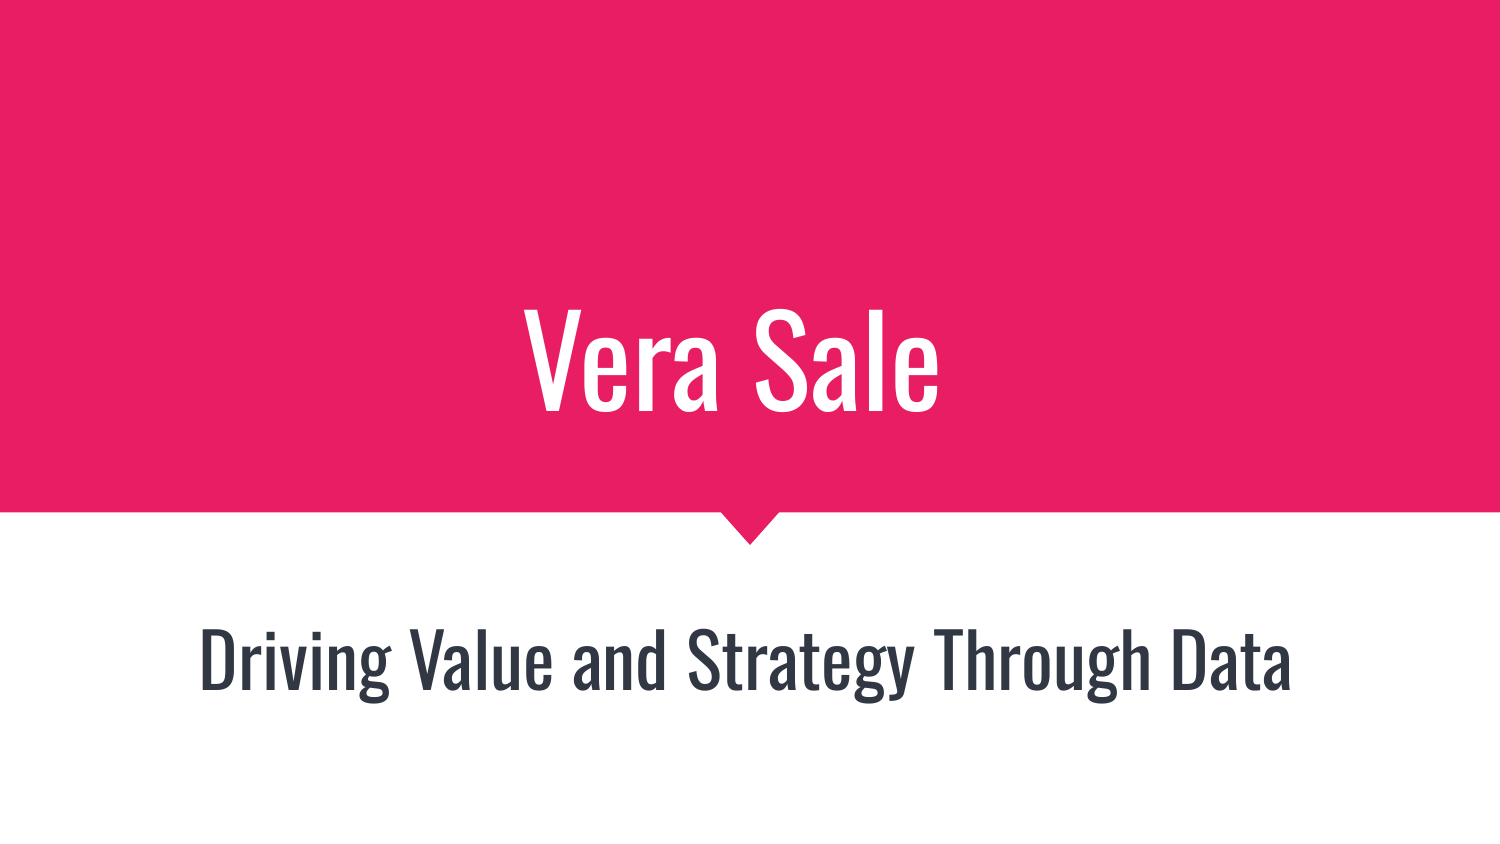

# Vera Sale
Driving Value and Strategy Through Data